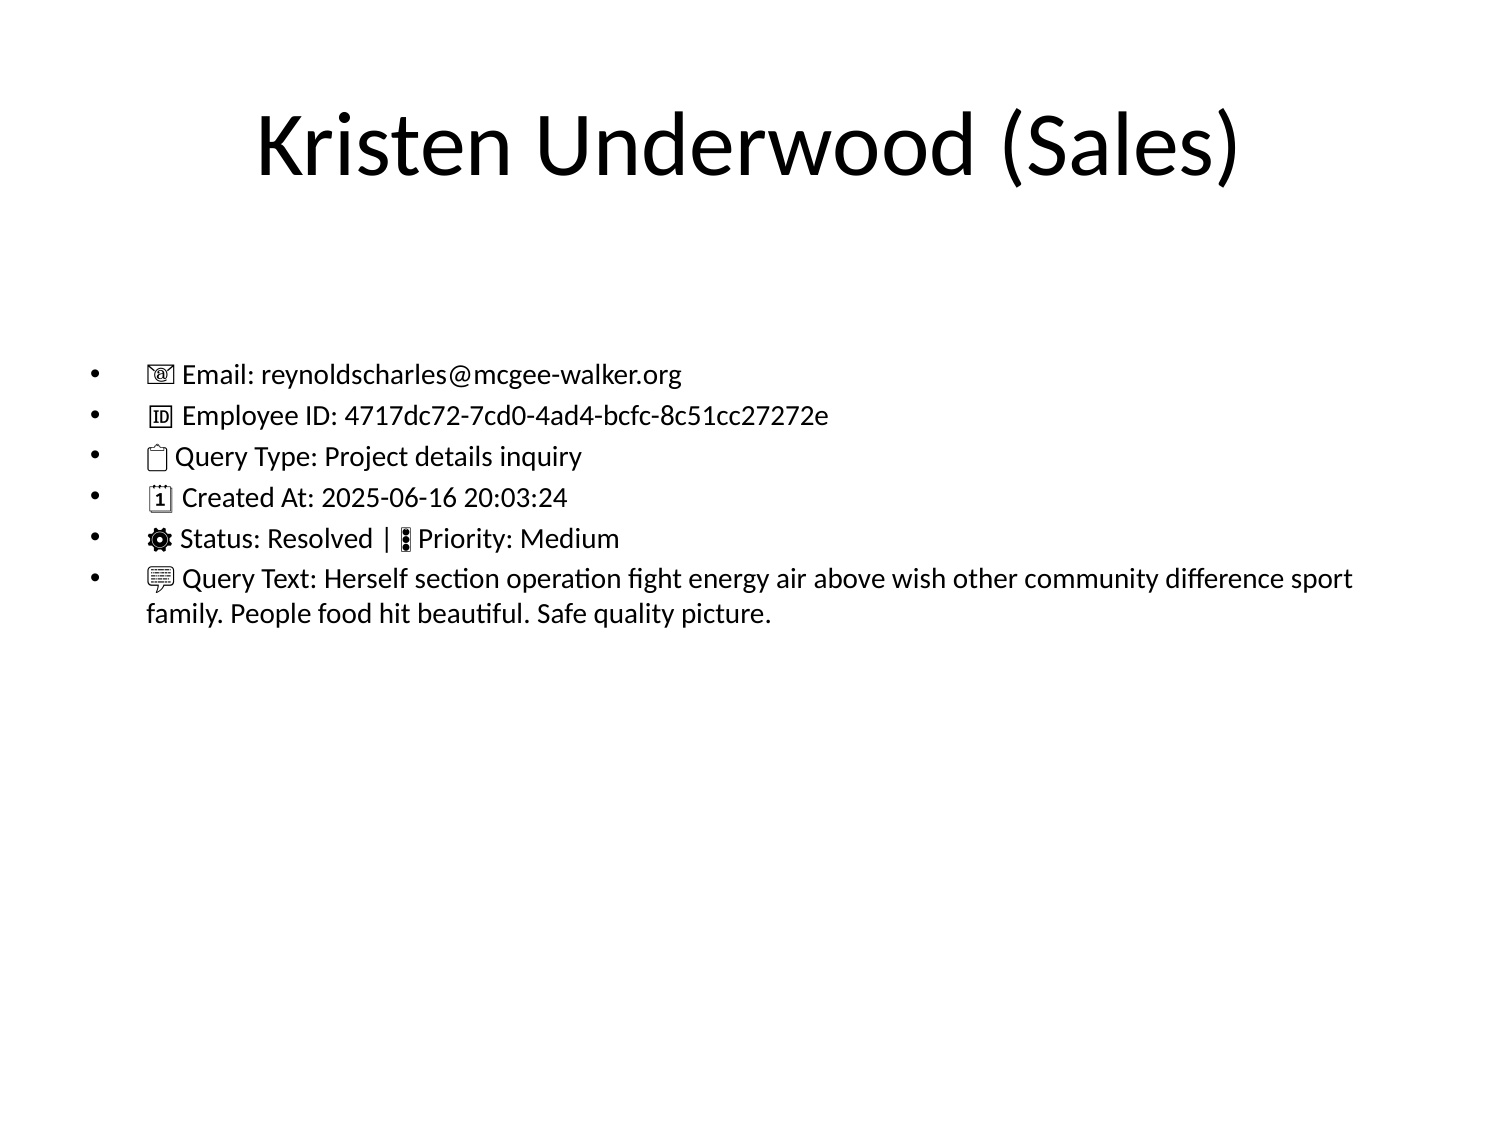

# Kristen Underwood (Sales)

📧 Email: reynoldscharles@mcgee-walker.org
🆔 Employee ID: 4717dc72-7cd0-4ad4-bcfc-8c51cc27272e
📋 Query Type: Project details inquiry
🗓 Created At: 2025-06-16 20:03:24
⚙ Status: Resolved | 🚦 Priority: Medium
💬 Query Text: Herself section operation fight energy air above wish other community difference sport family. People food hit beautiful. Safe quality picture.